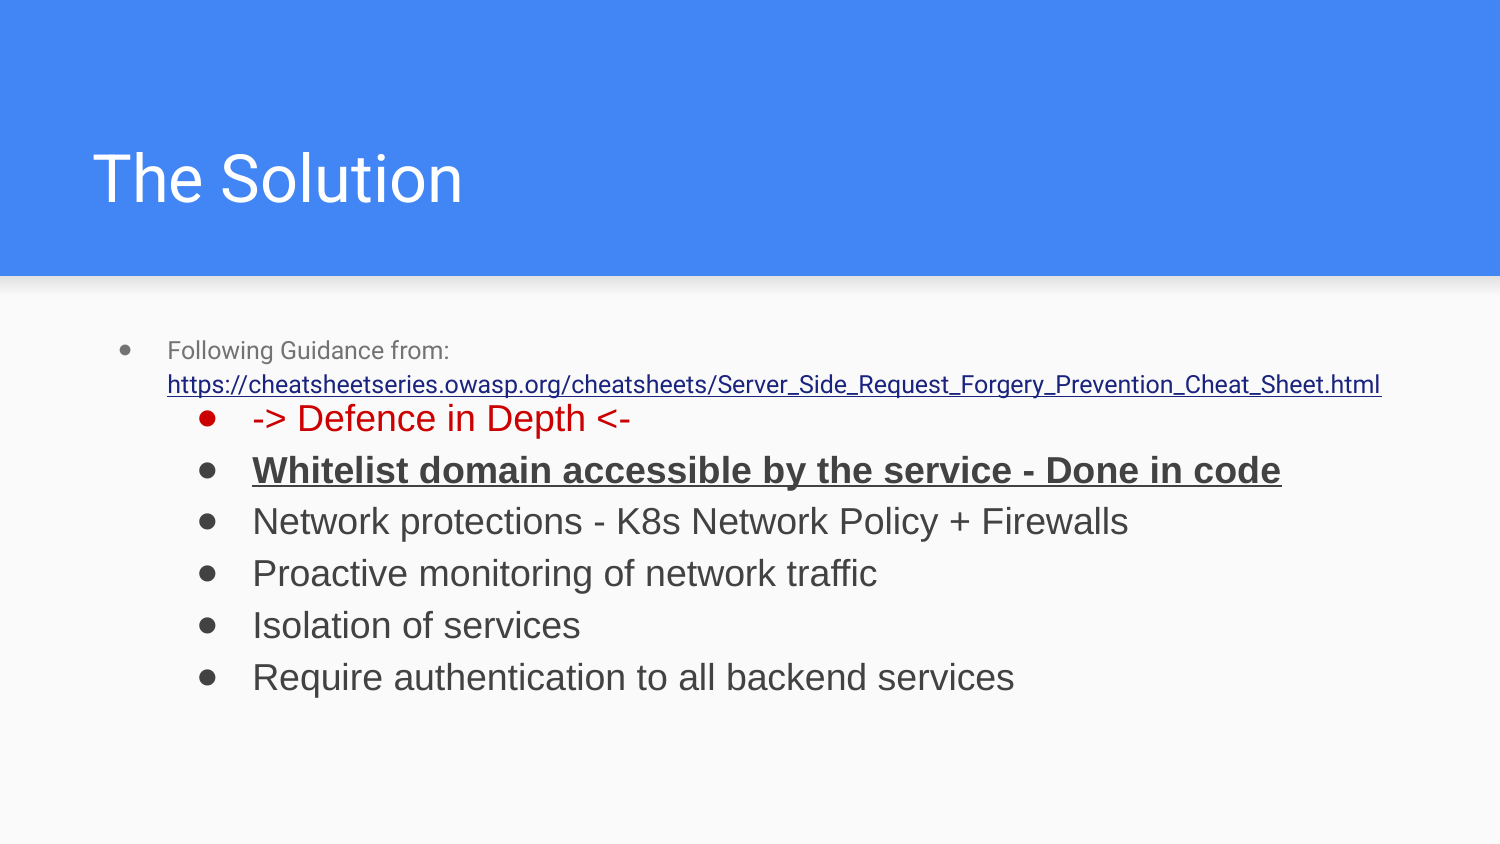

# The Solution
Following Guidance from: https://cheatsheetseries.owasp.org/cheatsheets/Server_Side_Request_Forgery_Prevention_Cheat_Sheet.html
-> Defence in Depth <-
Whitelist domain accessible by the service - Done in code
Network protections - K8s Network Policy + Firewalls
Proactive monitoring of network traffic
Isolation of services
Require authentication to all backend services